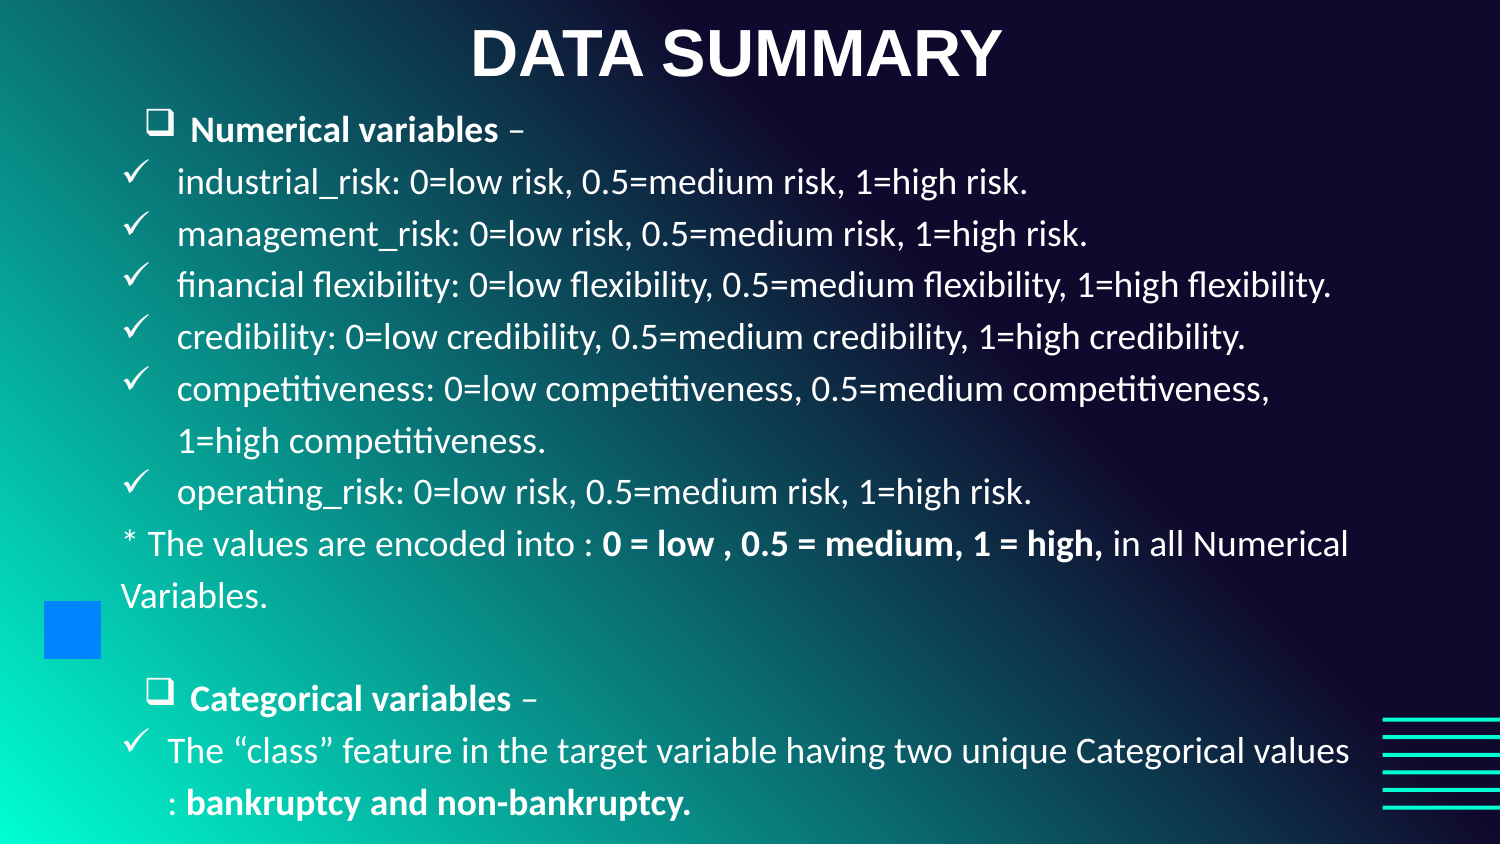

# DATA SUMMARY
Numerical variables –
industrial_risk: 0=low risk, 0.5=medium risk, 1=high risk.
management_risk: 0=low risk, 0.5=medium risk, 1=high risk.
financial flexibility: 0=low flexibility, 0.5=medium flexibility, 1=high flexibility.
credibility: 0=low credibility, 0.5=medium credibility, 1=high credibility.
competitiveness: 0=low competitiveness, 0.5=medium competitiveness, 1=high competitiveness.
operating_risk: 0=low risk, 0.5=medium risk, 1=high risk.
* The values are encoded into : 0 = low , 0.5 = medium, 1 = high, in all Numerical Variables.

Categorical variables –
The “class” feature in the target variable having two unique Categorical values : bankruptcy and non-bankruptcy.